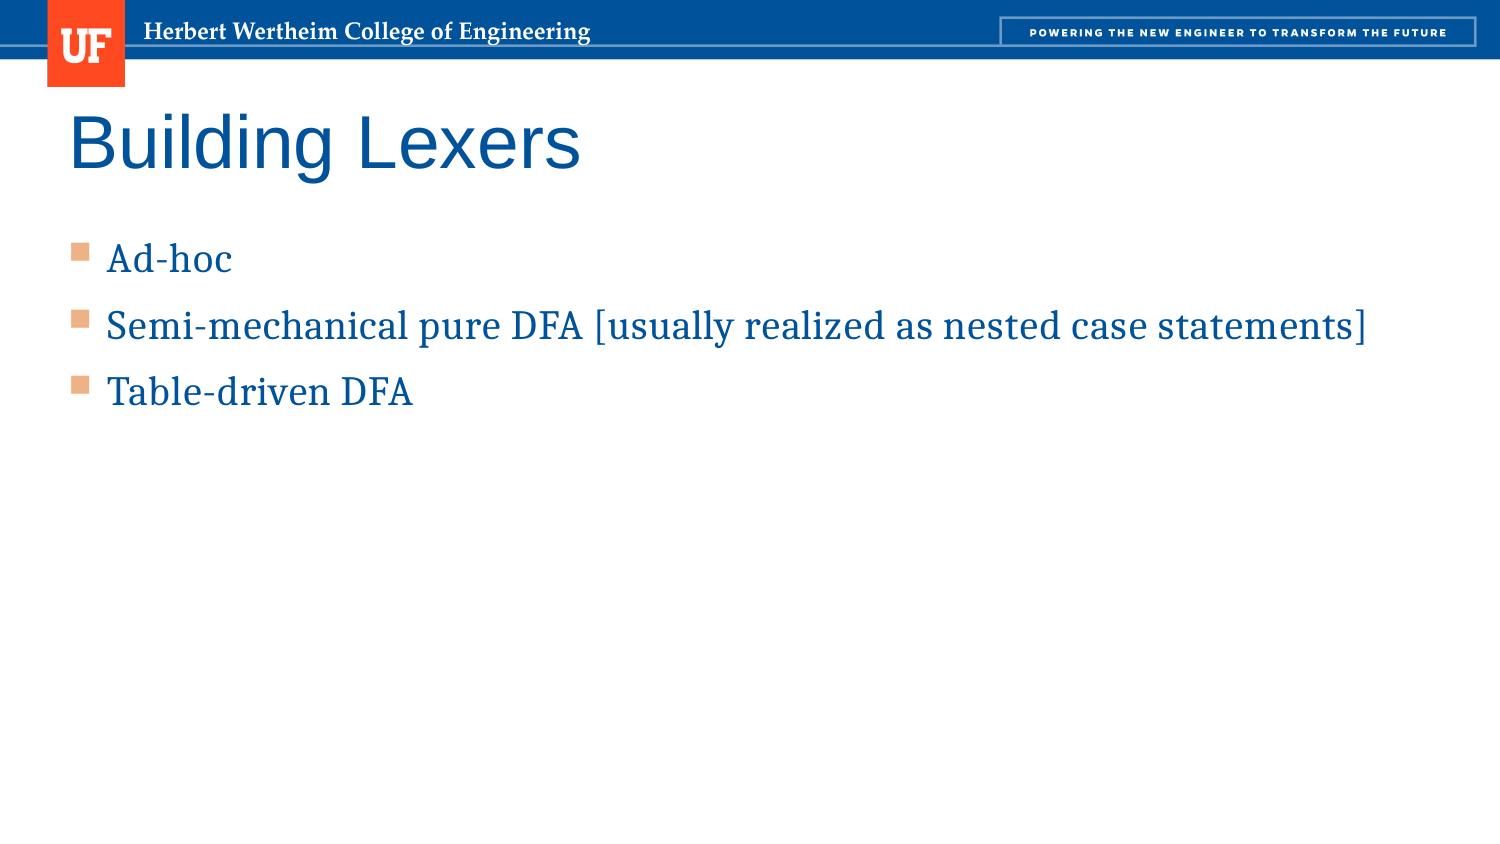

# Building Lexers
Ad-hoc
Semi-mechanical pure DFA [usually realized as nested case statements]
Table-driven DFA